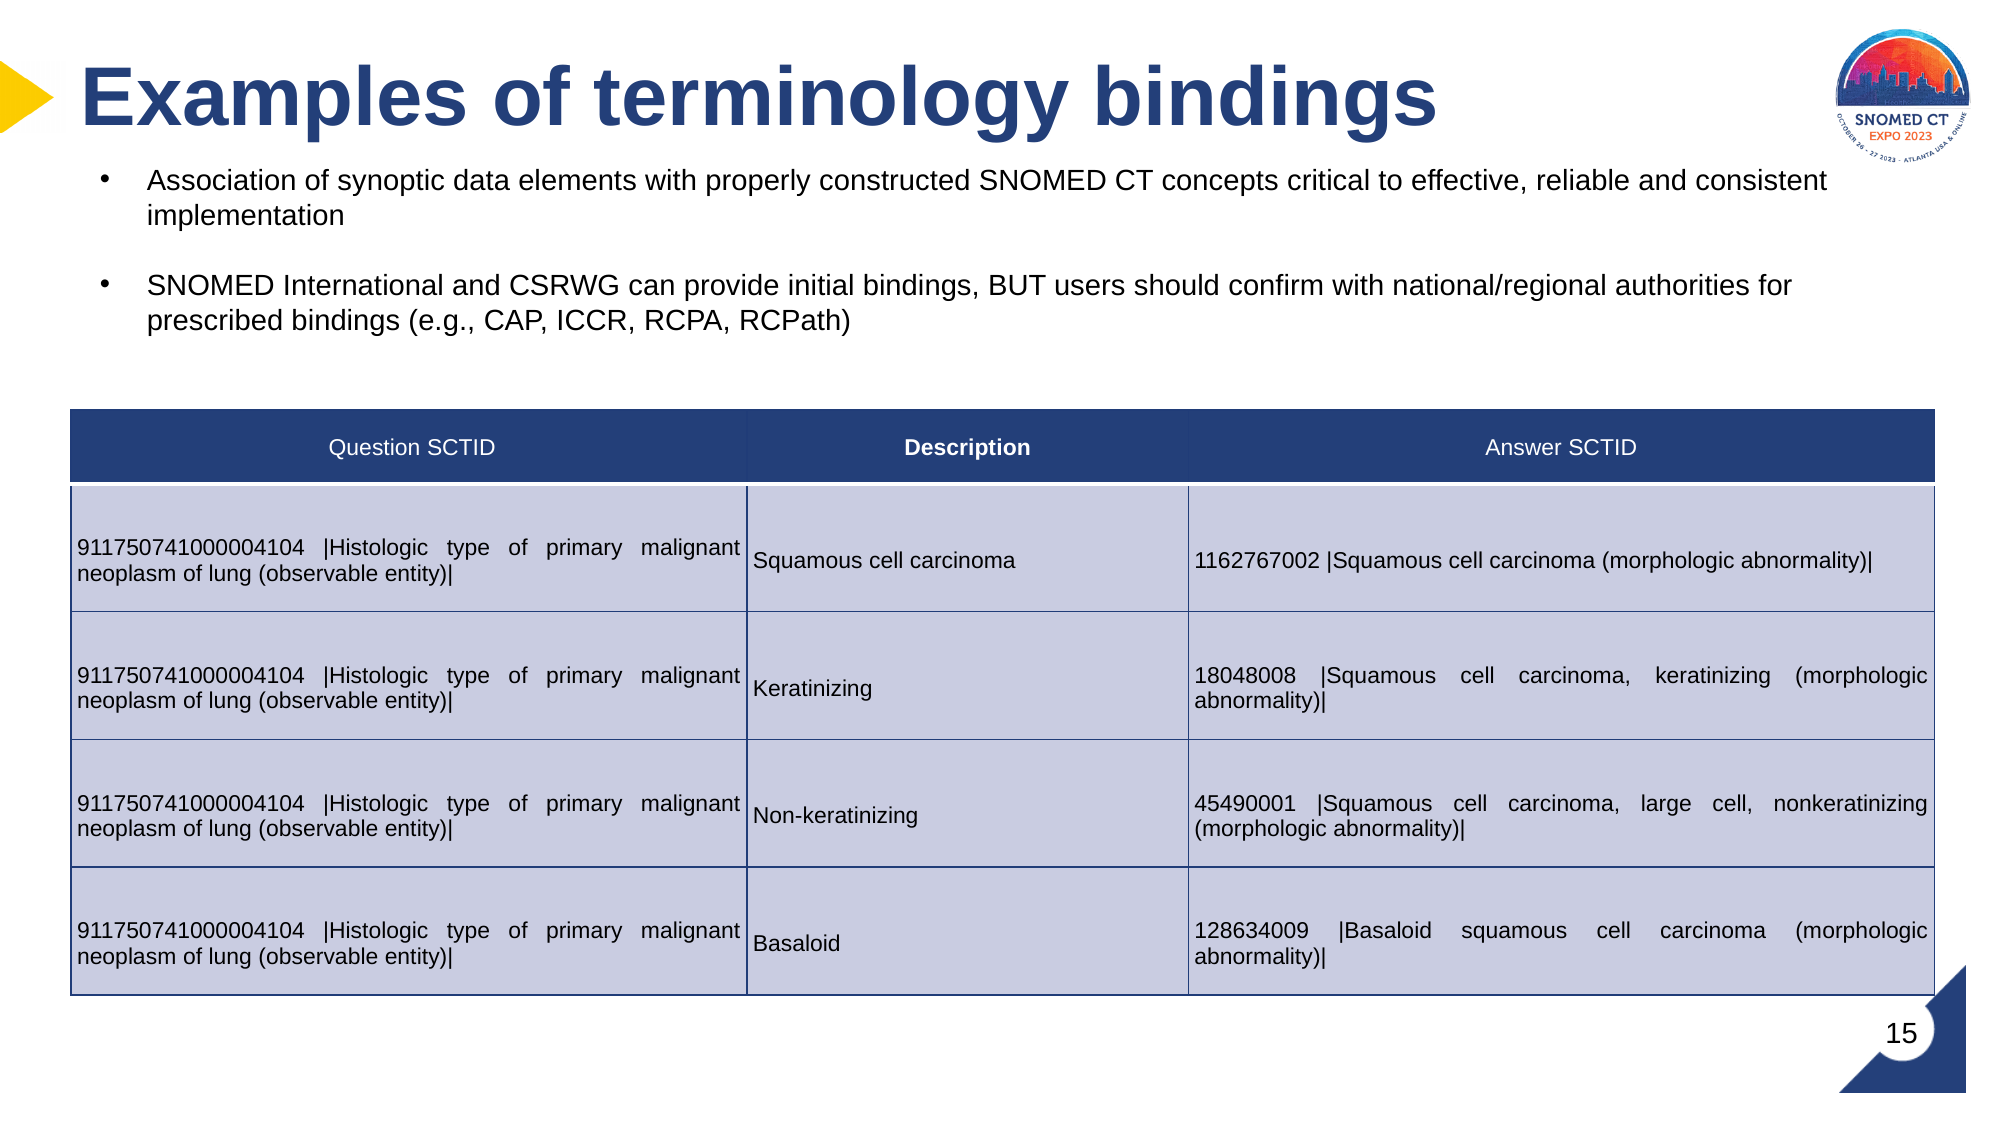

# Examples of terminology bindings
Association of synoptic data elements with properly constructed SNOMED CT concepts critical to effective, reliable and consistent implementation
SNOMED International and CSRWG can provide initial bindings, BUT users should confirm with national/regional authorities for prescribed bindings (e.g., CAP, ICCR, RCPA, RCPath)

| Question SCTID | Description | Answer SCTID |
| --- | --- | --- |
| 911750741000004104 |Histologic type of primary malignant neoplasm of lung (observable entity)| | Squamous cell carcinoma | 1162767002 |Squamous cell carcinoma (morphologic abnormality)| |
| 911750741000004104 |Histologic type of primary malignant neoplasm of lung (observable entity)| | Keratinizing | 18048008 |Squamous cell carcinoma, keratinizing (morphologic abnormality)| |
| 911750741000004104 |Histologic type of primary malignant neoplasm of lung (observable entity)| | Non-keratinizing | 45490001 |Squamous cell carcinoma, large cell, nonkeratinizing (morphologic abnormality)| |
| 911750741000004104 |Histologic type of primary malignant neoplasm of lung (observable entity)| | Basaloid | 128634009 |Basaloid squamous cell carcinoma (morphologic abnormality)| |